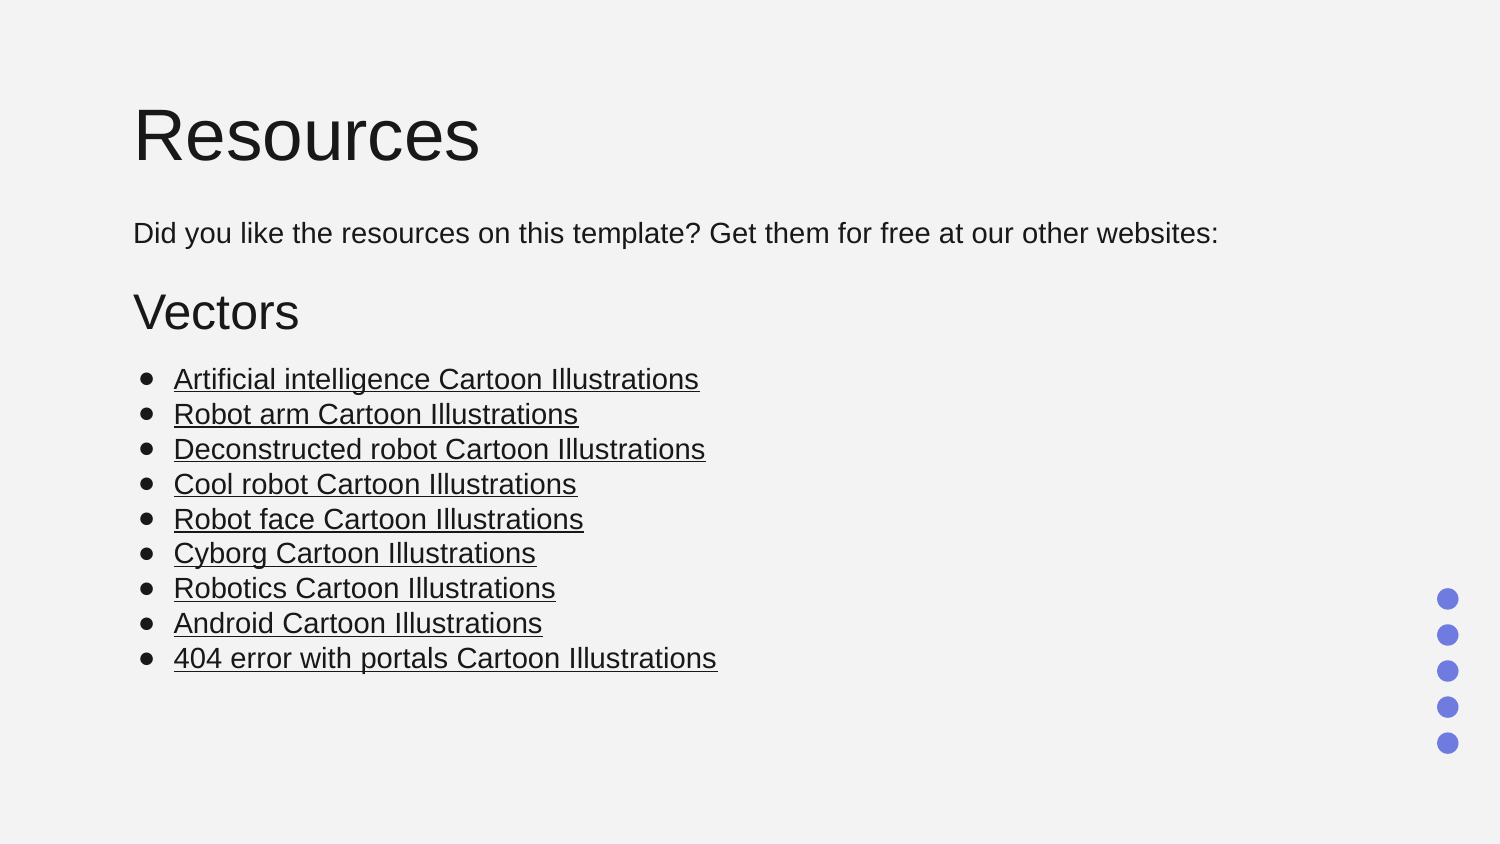

# Resources
Did you like the resources on this template? Get them for free at our other websites:
Vectors
Artificial intelligence Cartoon Illustrations
Robot arm Cartoon Illustrations
Deconstructed robot Cartoon Illustrations
Cool robot Cartoon Illustrations
Robot face Cartoon Illustrations
Cyborg Cartoon Illustrations
Robotics Cartoon Illustrations
Android Cartoon Illustrations
404 error with portals Cartoon Illustrations